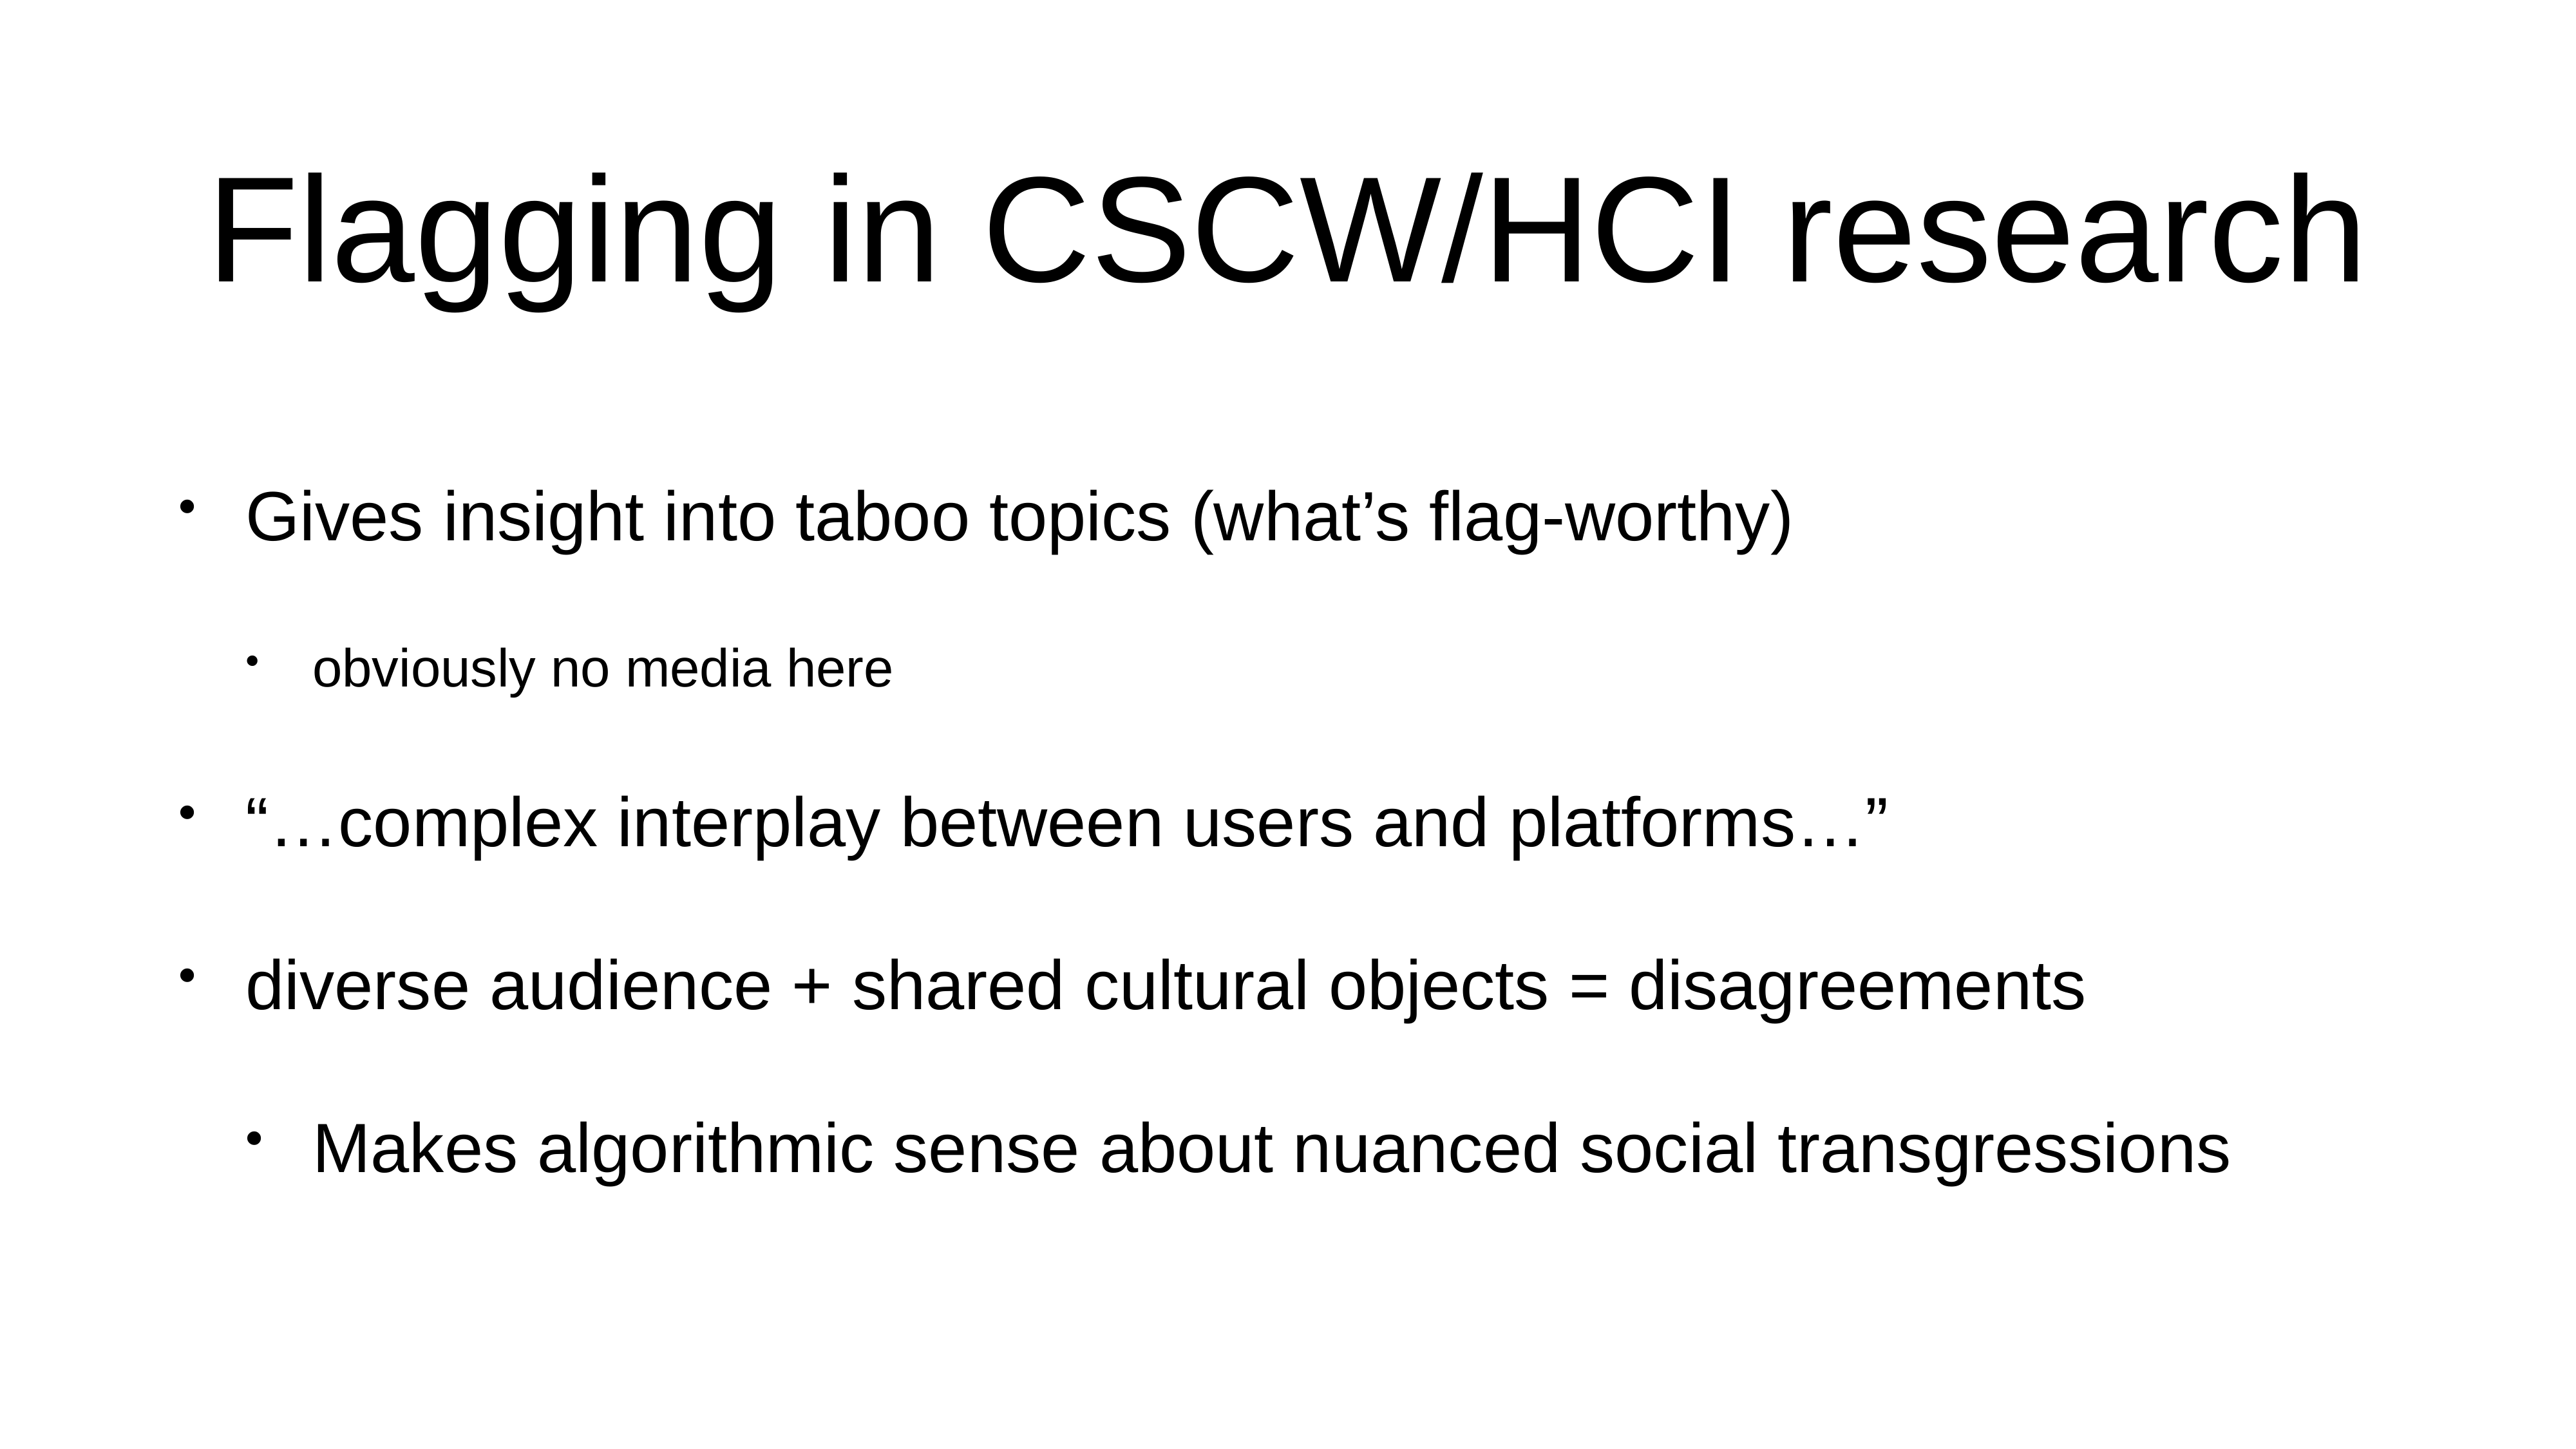

# Flagging in CSCW/HCI research
Gives insight into taboo topics (what’s flag-worthy)
obviously no media here
“…complex interplay between users and platforms…”
diverse audience + shared cultural objects = disagreements
Makes algorithmic sense about nuanced social transgressions